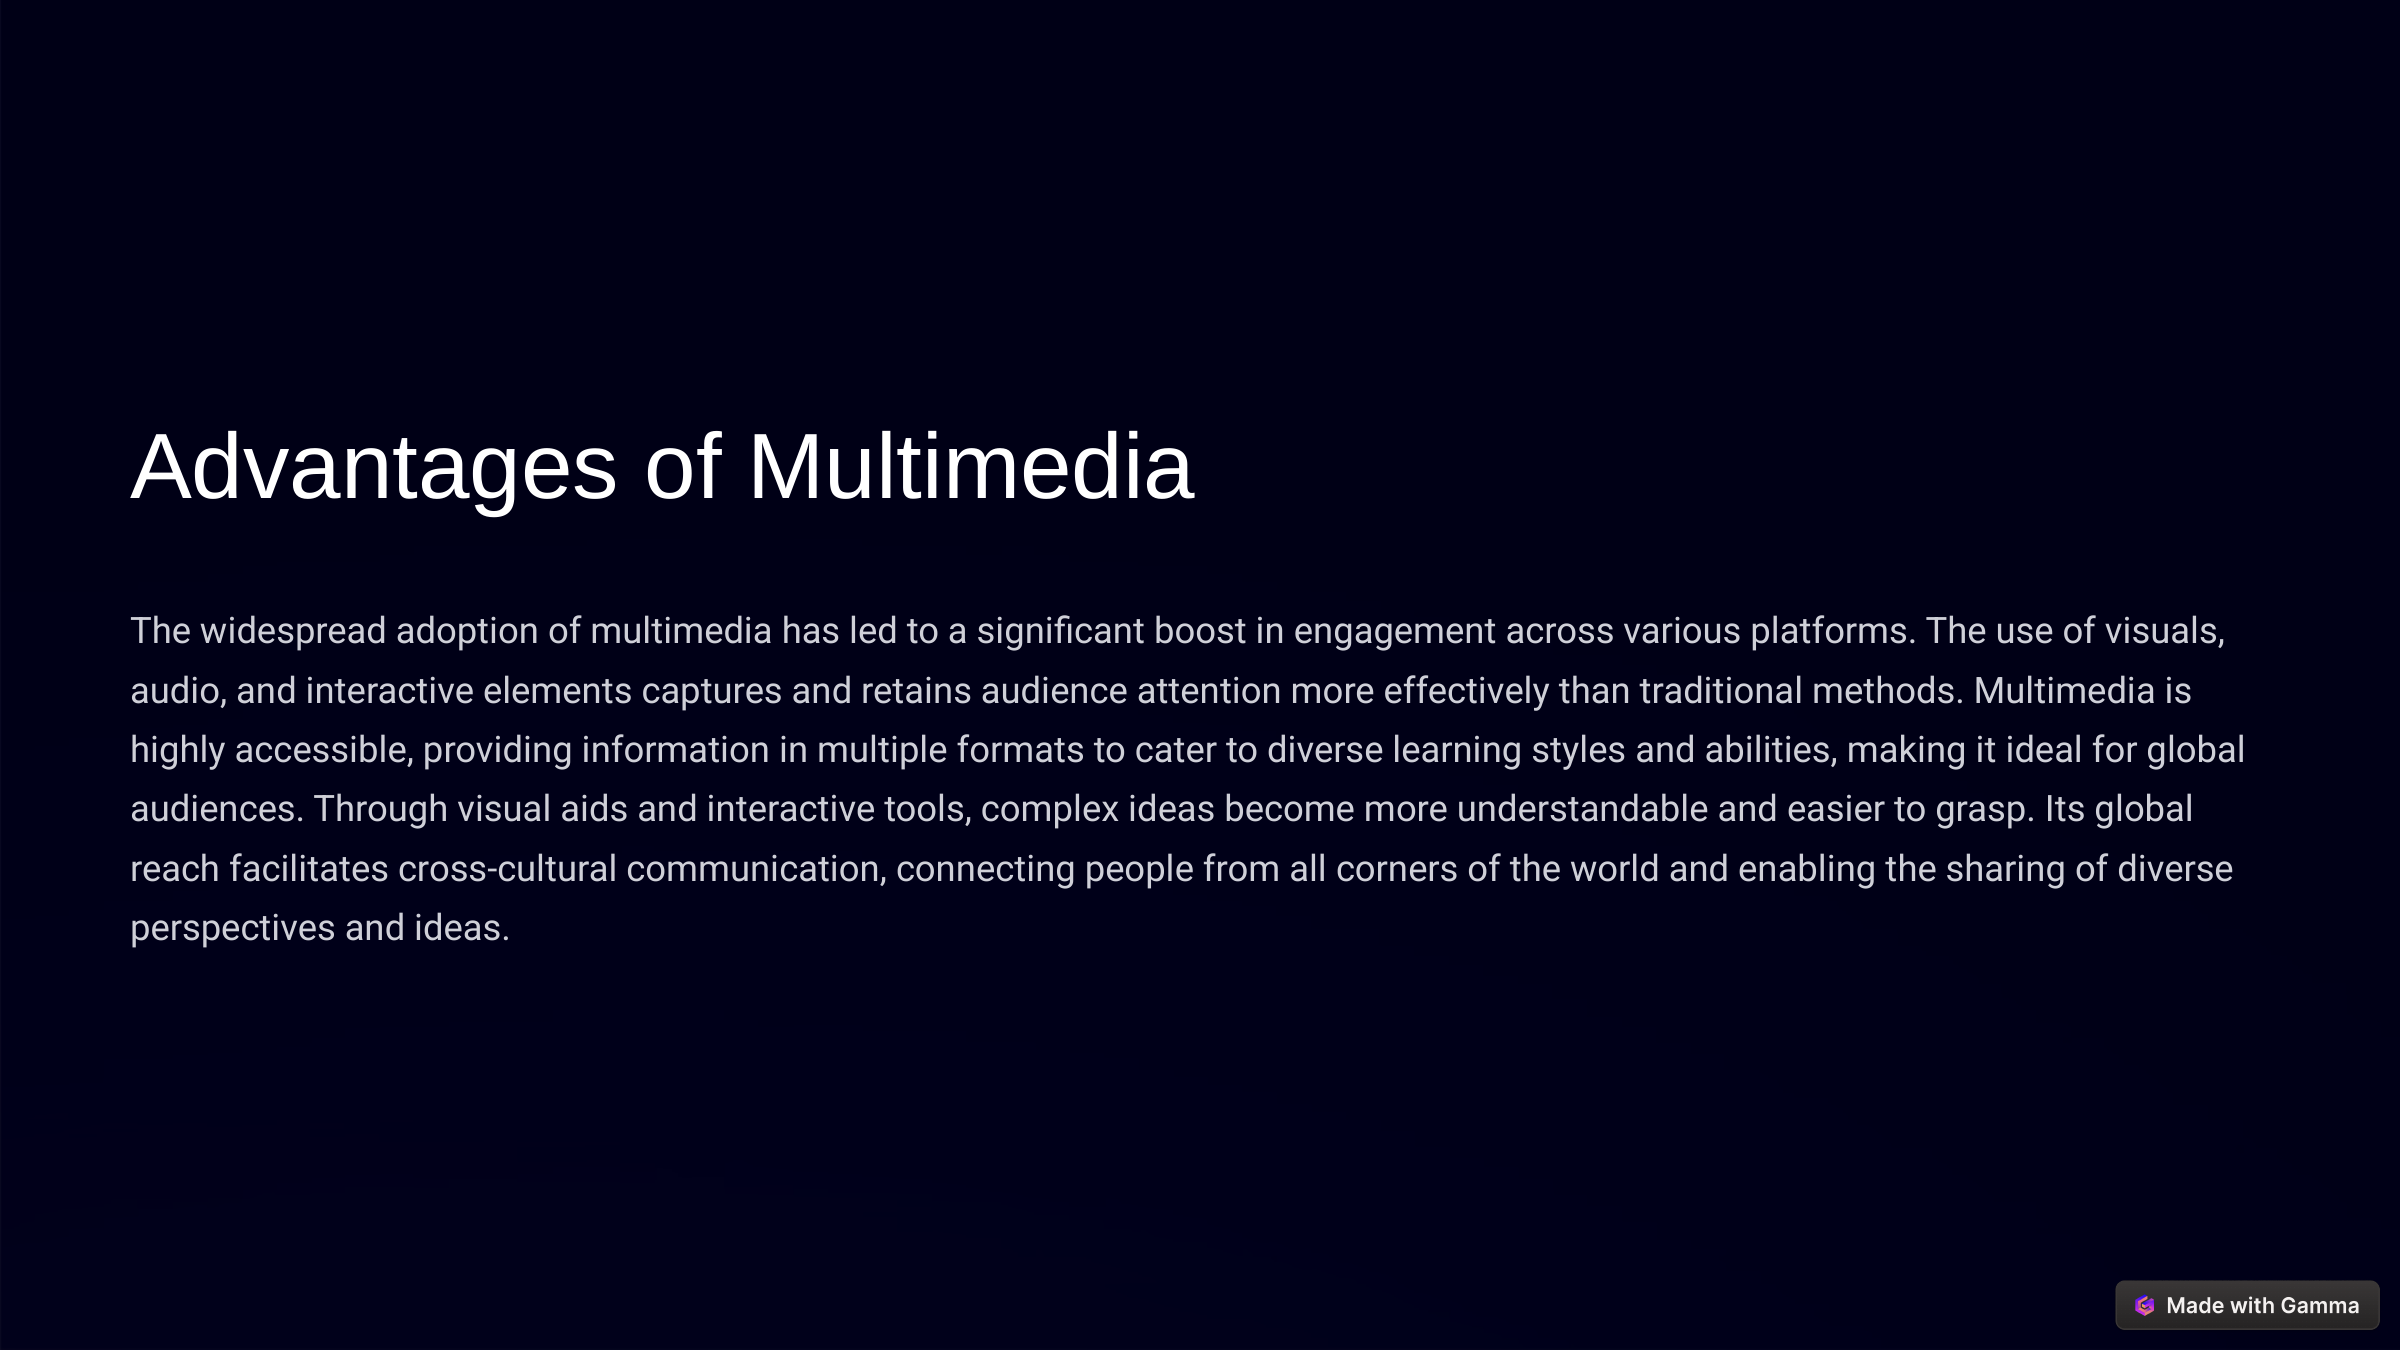

Advantages of Multimedia
The widespread adoption of multimedia has led to a significant boost in engagement across various platforms. The use of visuals, audio, and interactive elements captures and retains audience attention more effectively than traditional methods. Multimedia is highly accessible, providing information in multiple formats to cater to diverse learning styles and abilities, making it ideal for global audiences. Through visual aids and interactive tools, complex ideas become more understandable and easier to grasp. Its global reach facilitates cross-cultural communication, connecting people from all corners of the world and enabling the sharing of diverse perspectives and ideas.